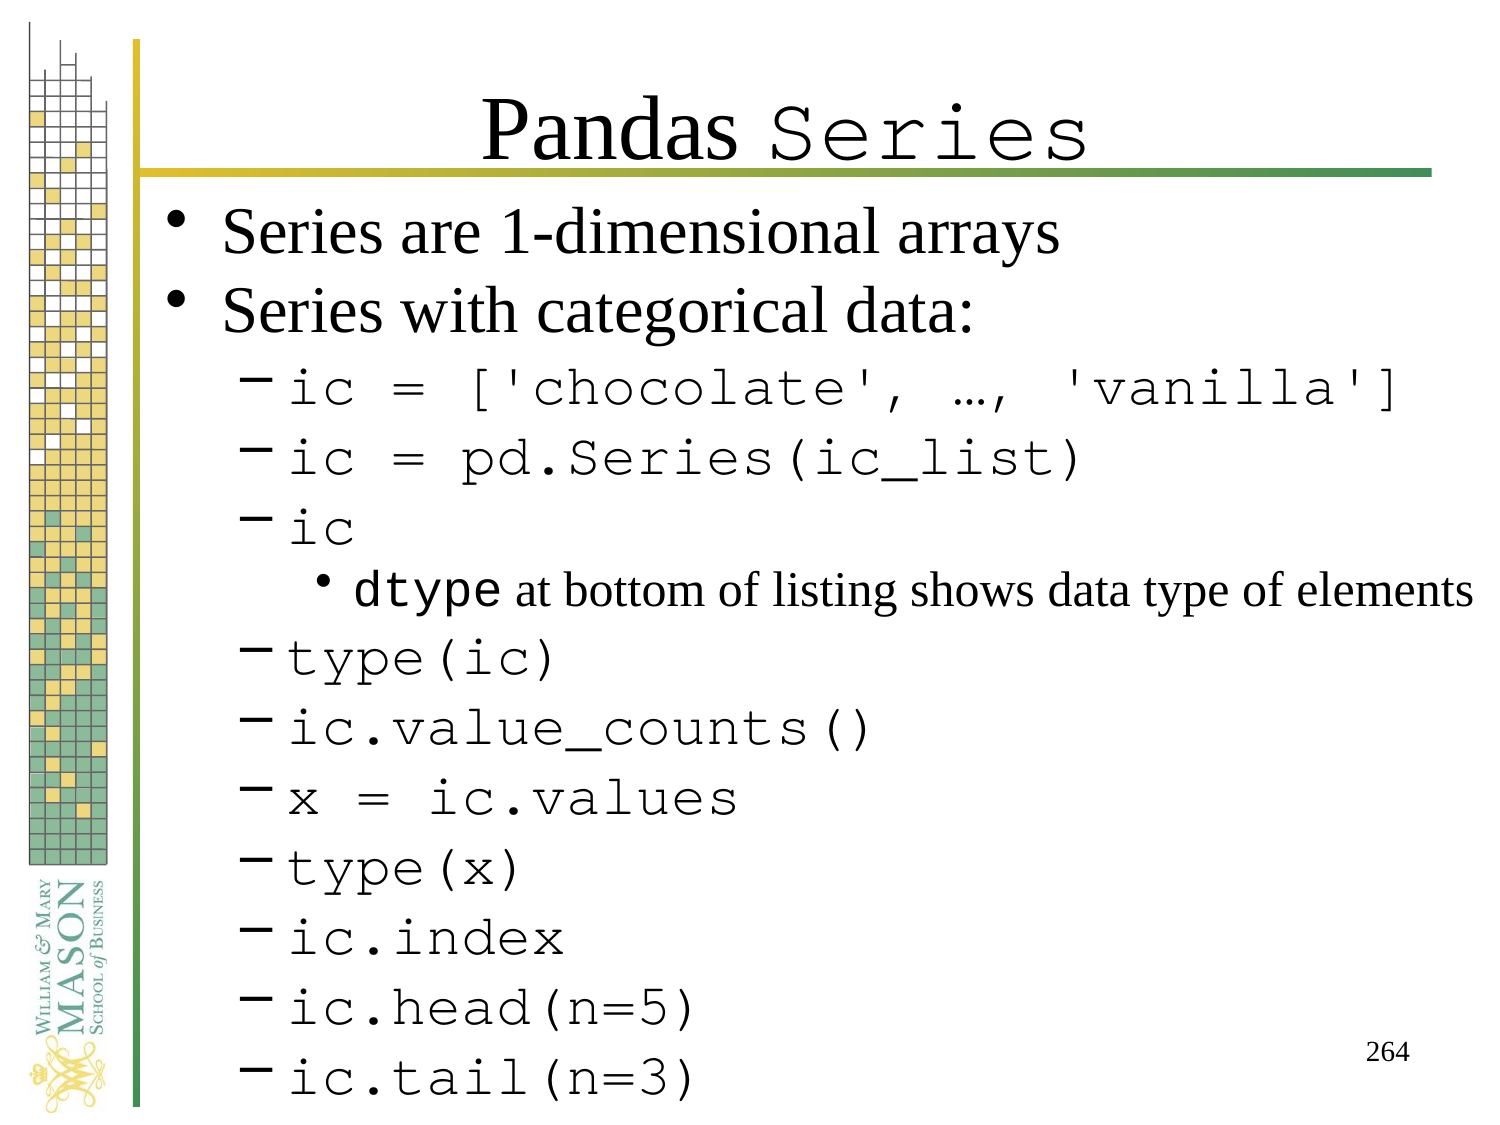

# Pandas Series
Series are 1-dimensional arrays
Series with categorical data:
ic = ['chocolate', …, 'vanilla']
ic = pd.Series(ic_list)
ic
dtype at bottom of listing shows data type of elements
type(ic)
ic.value_counts()
x = ic.values
type(x)
ic.index
ic.head(n=5)
ic.tail(n=3)
264